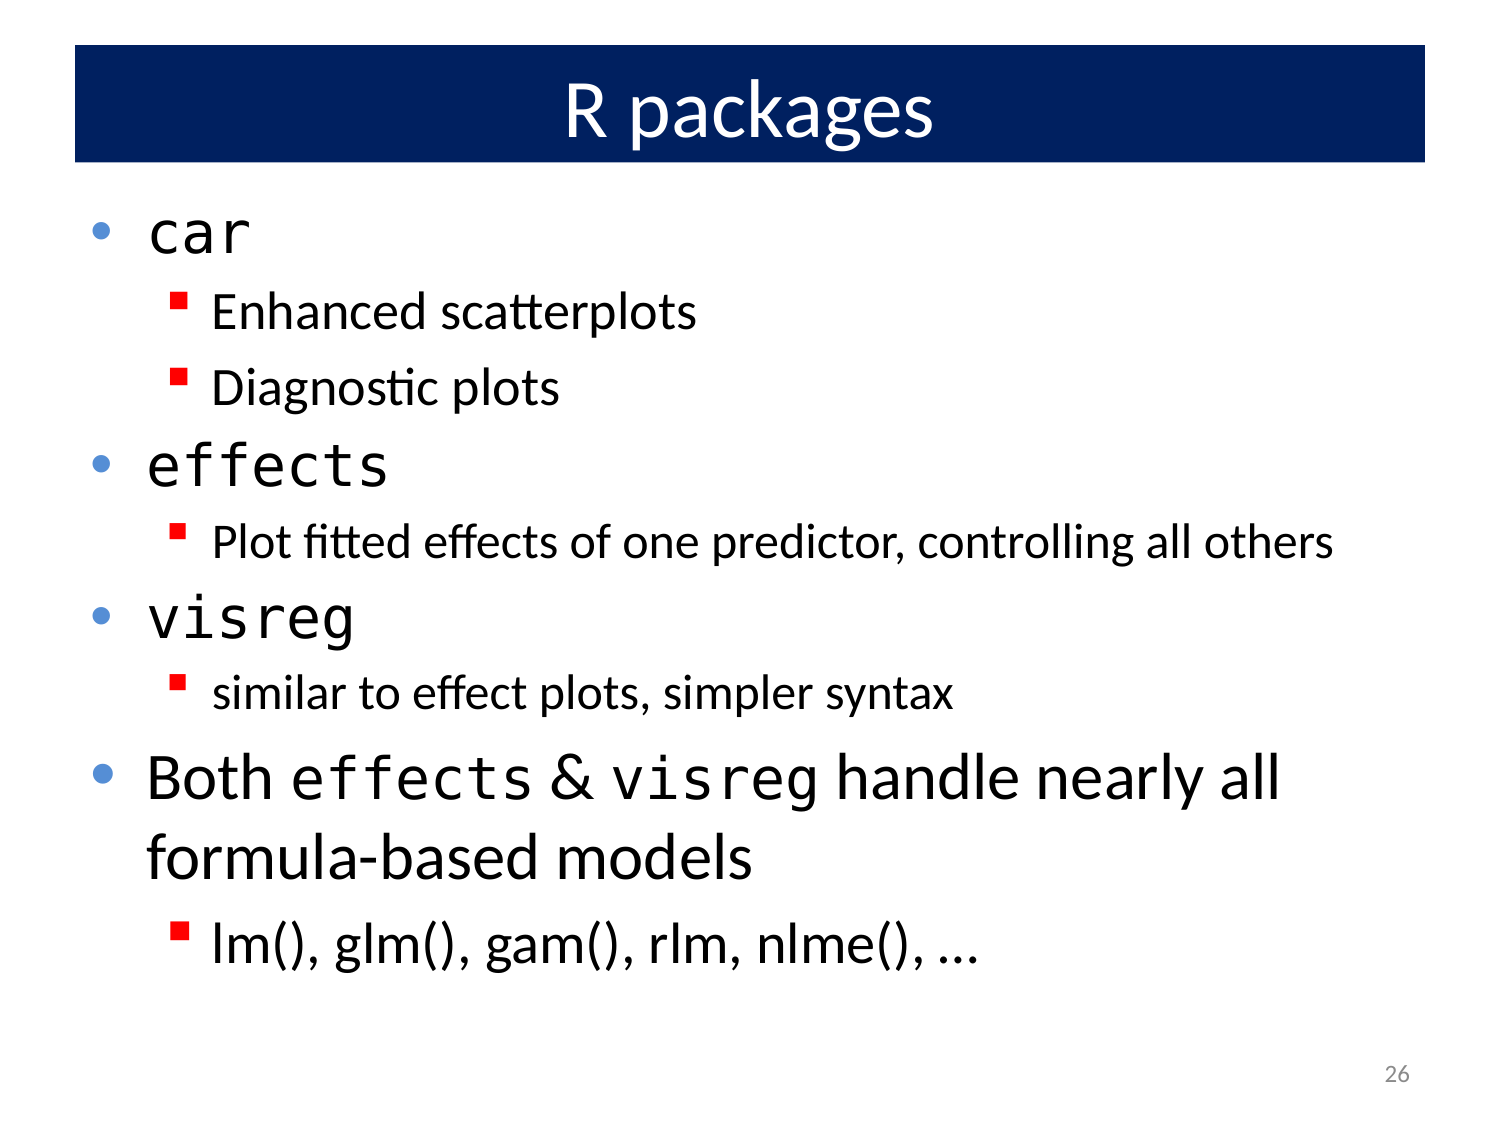

# R packages
car
Enhanced scatterplots
Diagnostic plots
effects
Plot fitted effects of one predictor, controlling all others
visreg
similar to effect plots, simpler syntax
Both effects & visreg handle nearly all formula-based models
lm(), glm(), gam(), rlm, nlme(), …

26